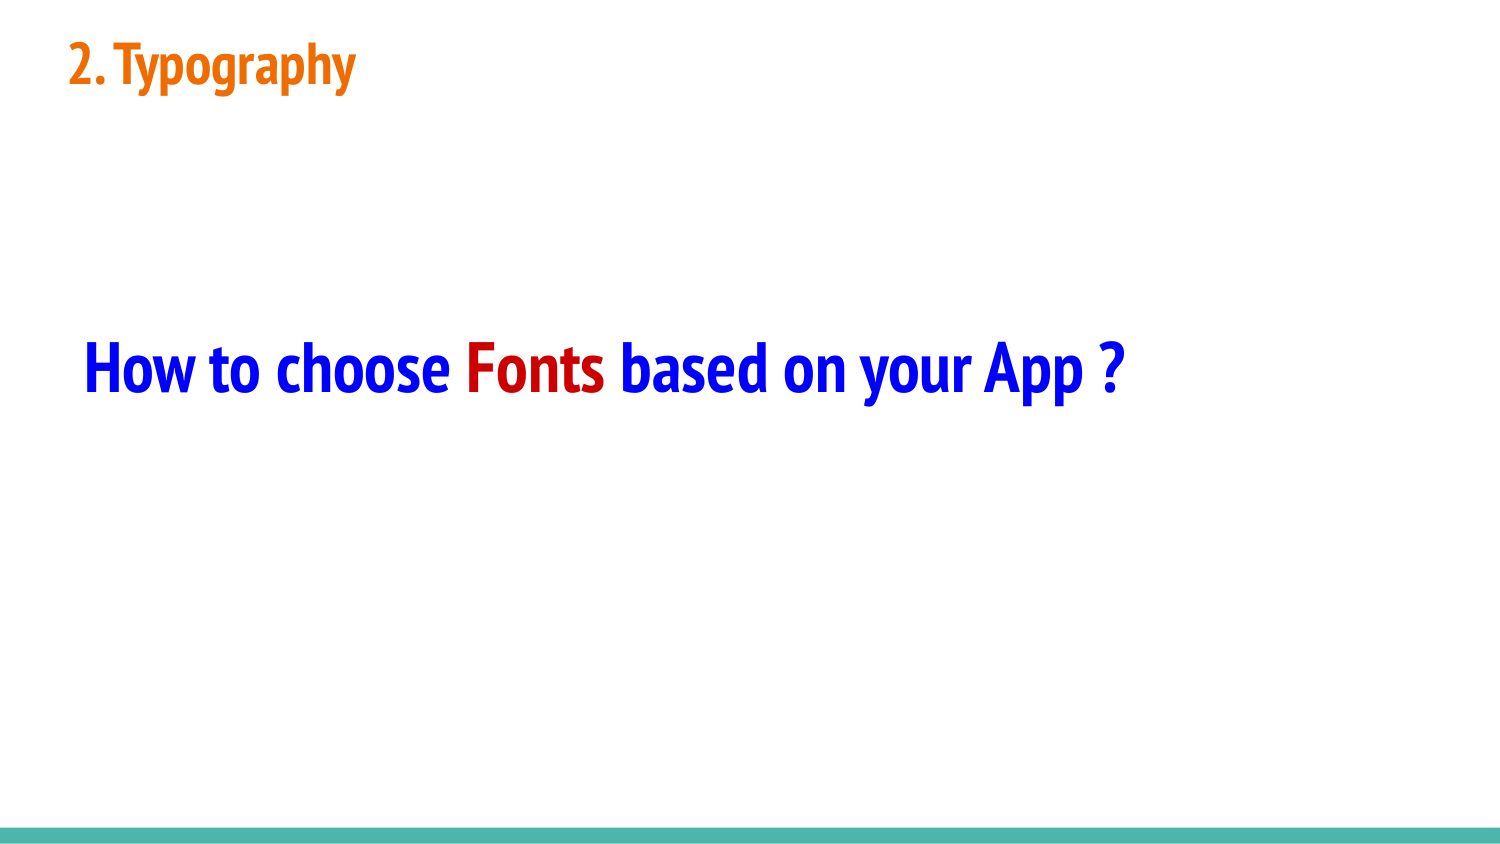

2. Typography
# How to choose Fonts based on your App ?